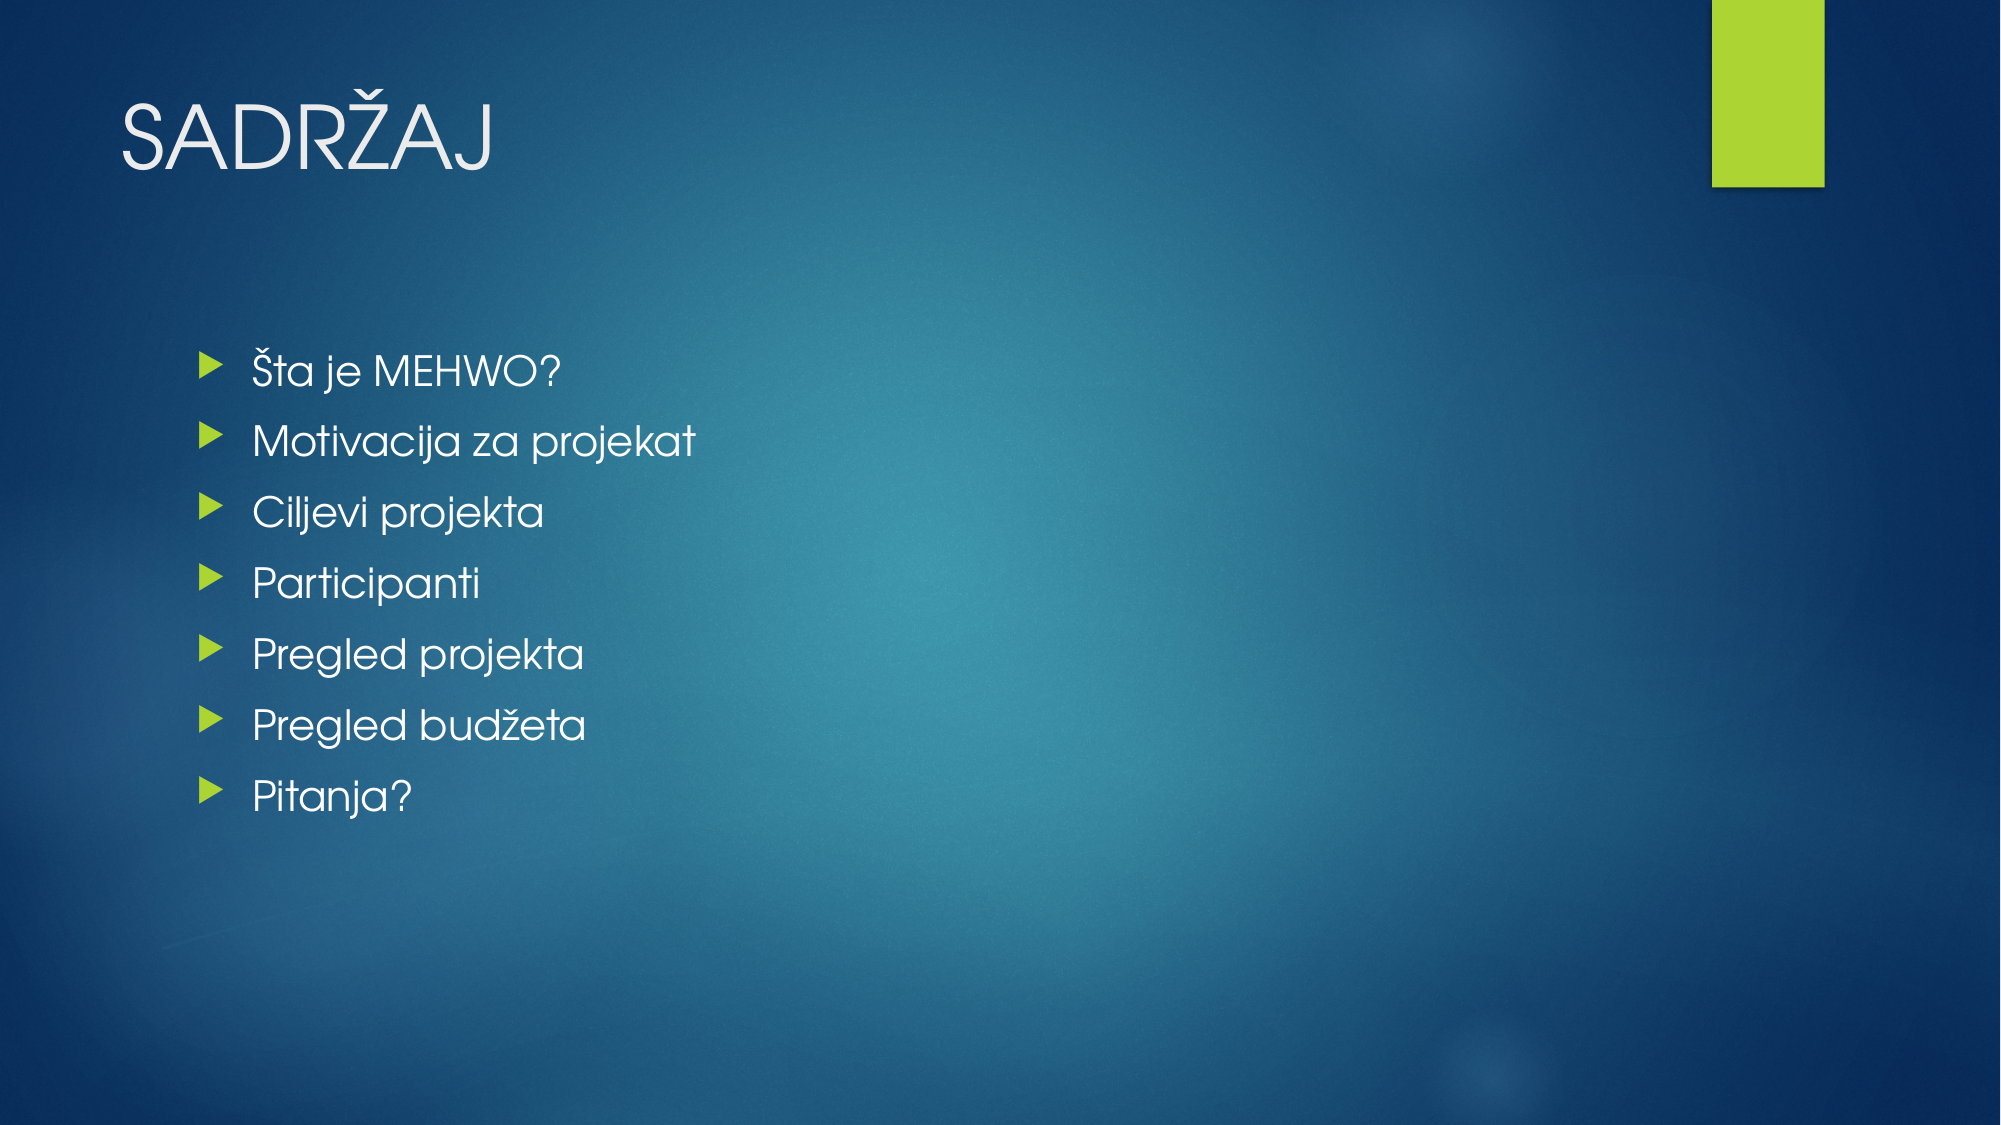

# SADRŽAJ
Šta je MEHWO?
Motivacija za projekat
Ciljevi projekta
Participanti
Pregled projekta
Pregled budžeta
Pitanja?